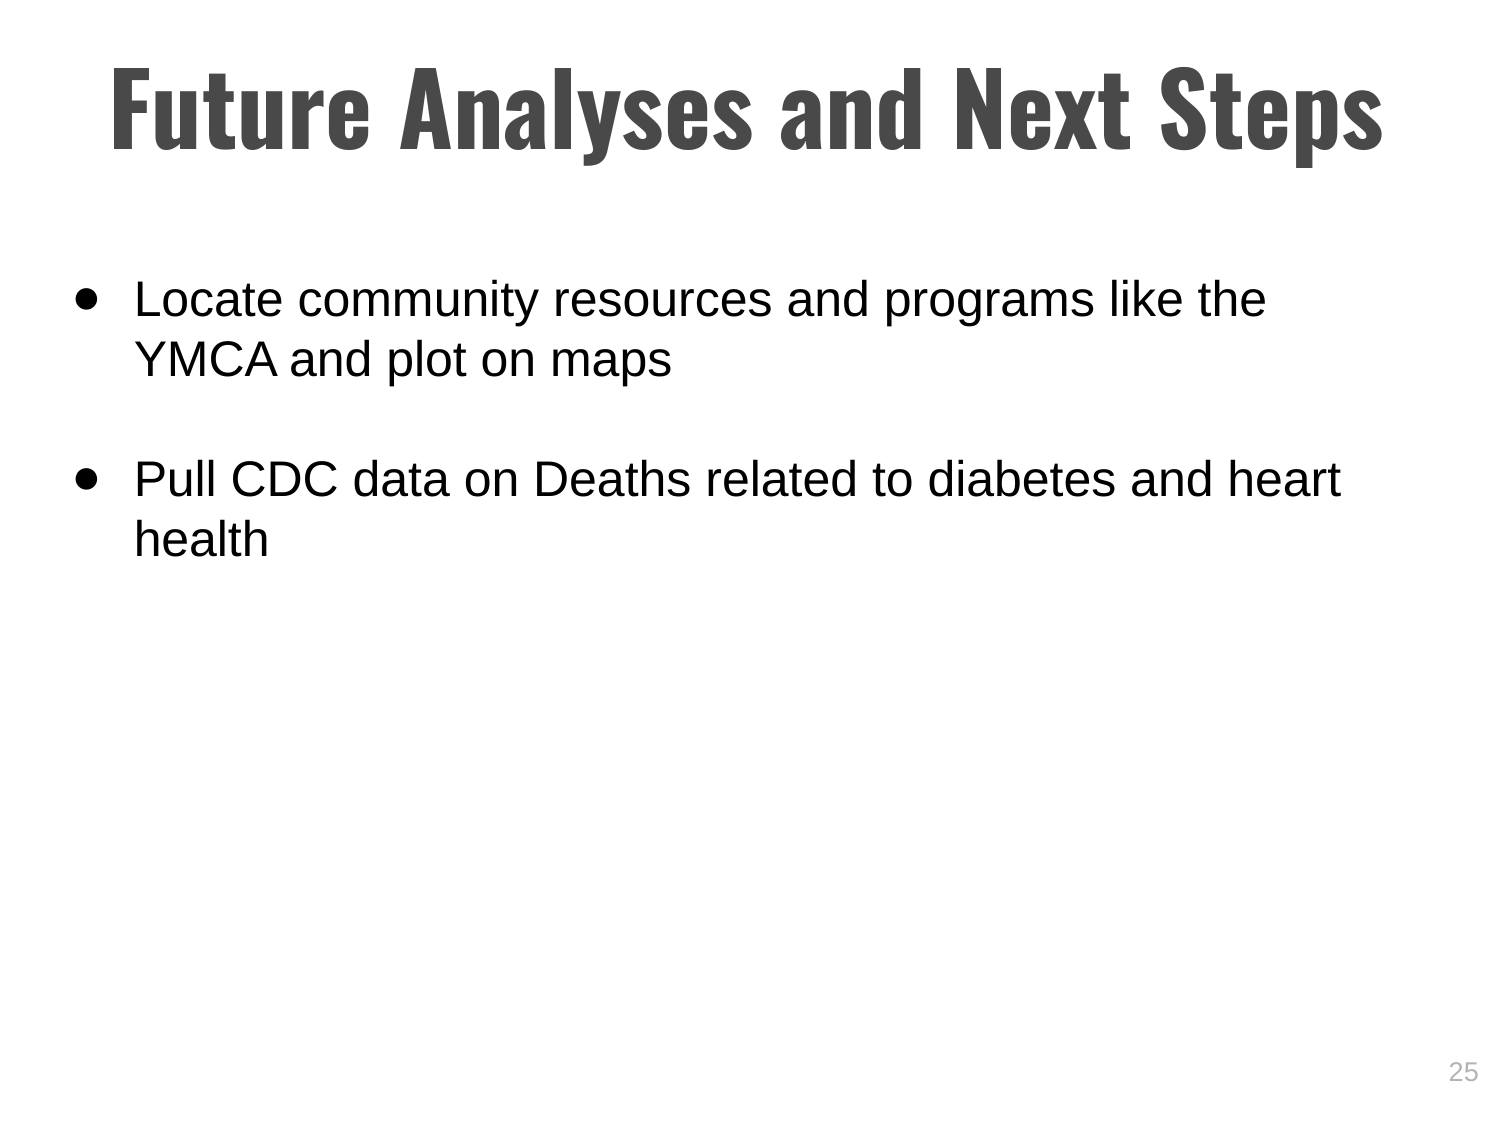

Future Analyses and Next Steps

Locate community resources and programs like the YMCA and plot on maps

Pull CDC data on Deaths related to diabetes and heart health
25